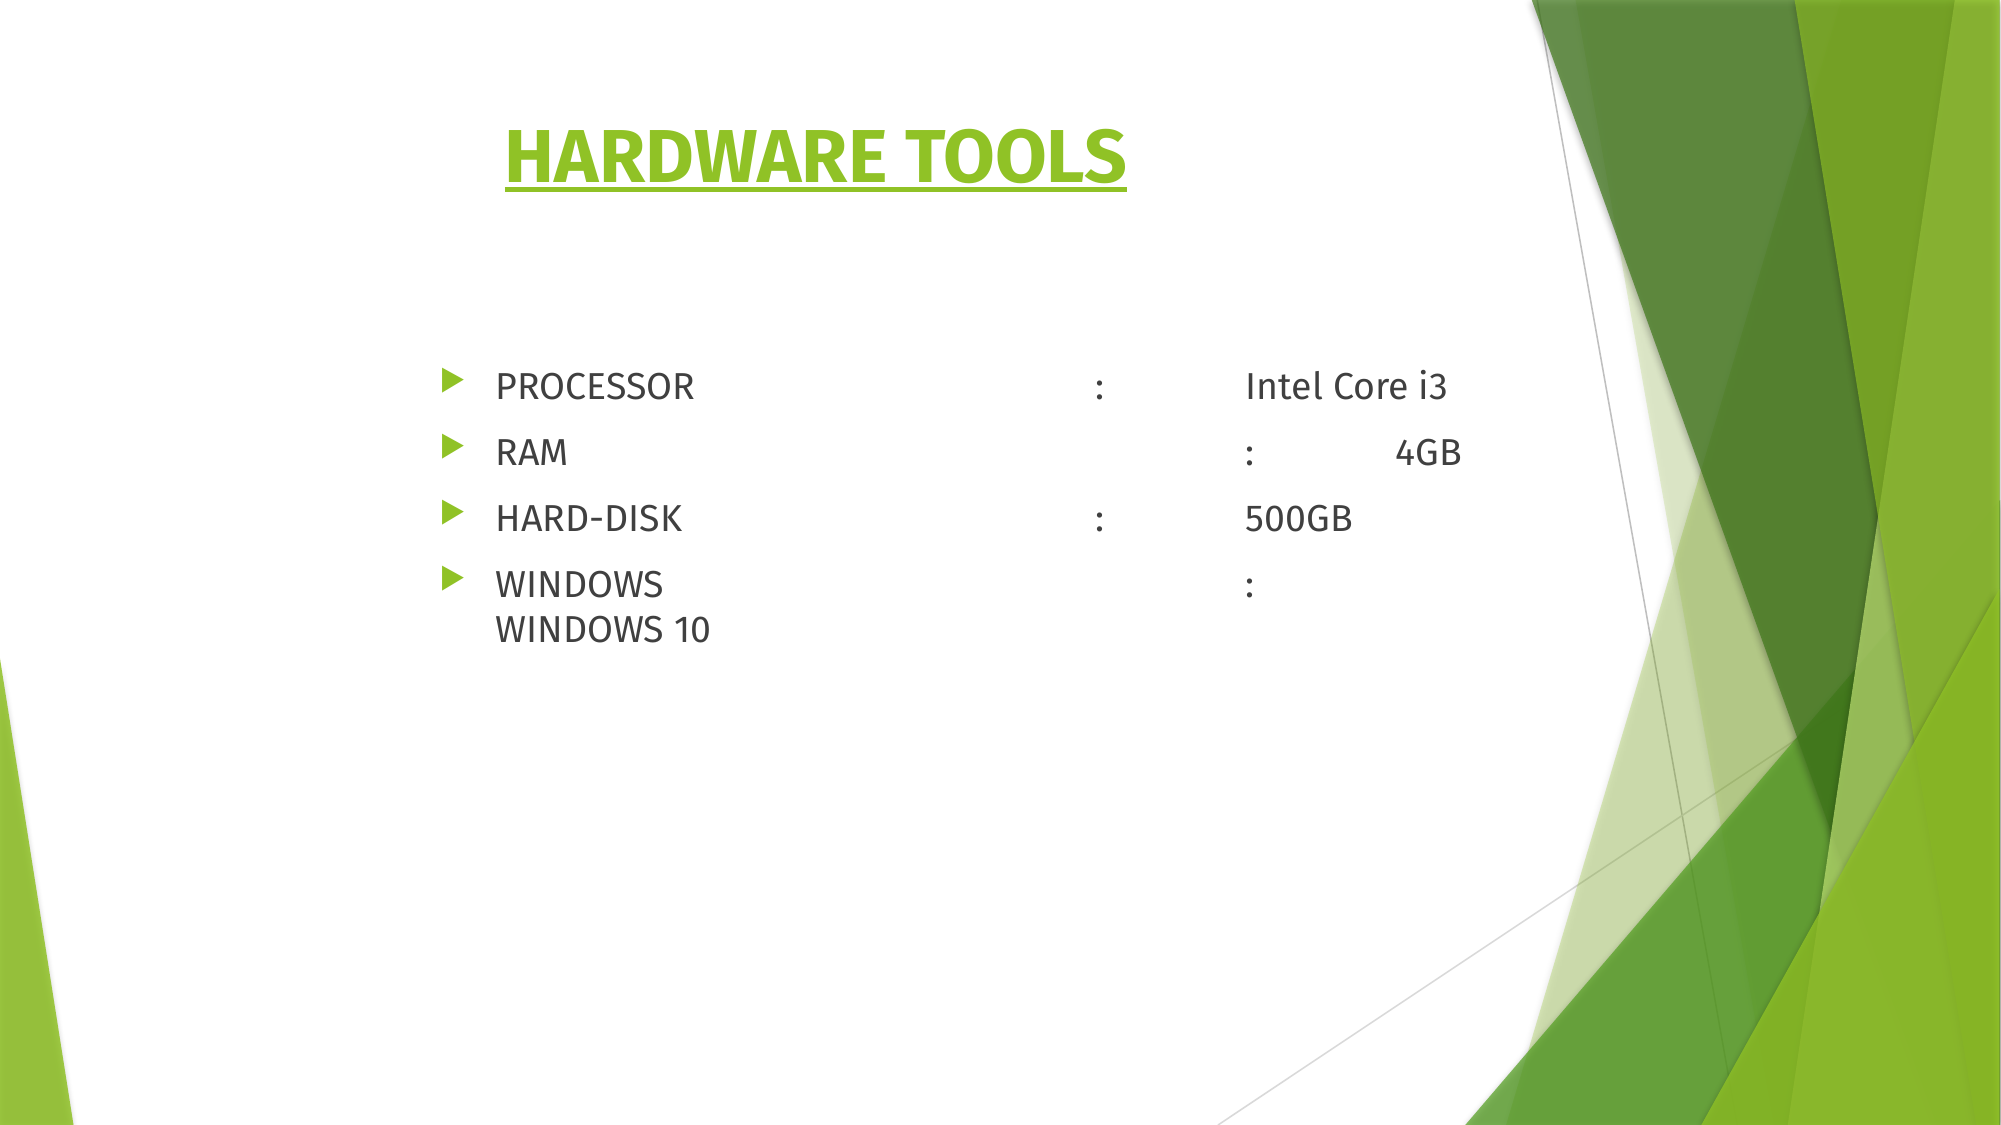

# HARDWARE TOOLS
PROCESSOR			:	Intel Core i3
RAM					:	4GB
HARD-DISK			:	500GB
WINDOWS				:	WINDOWS 10